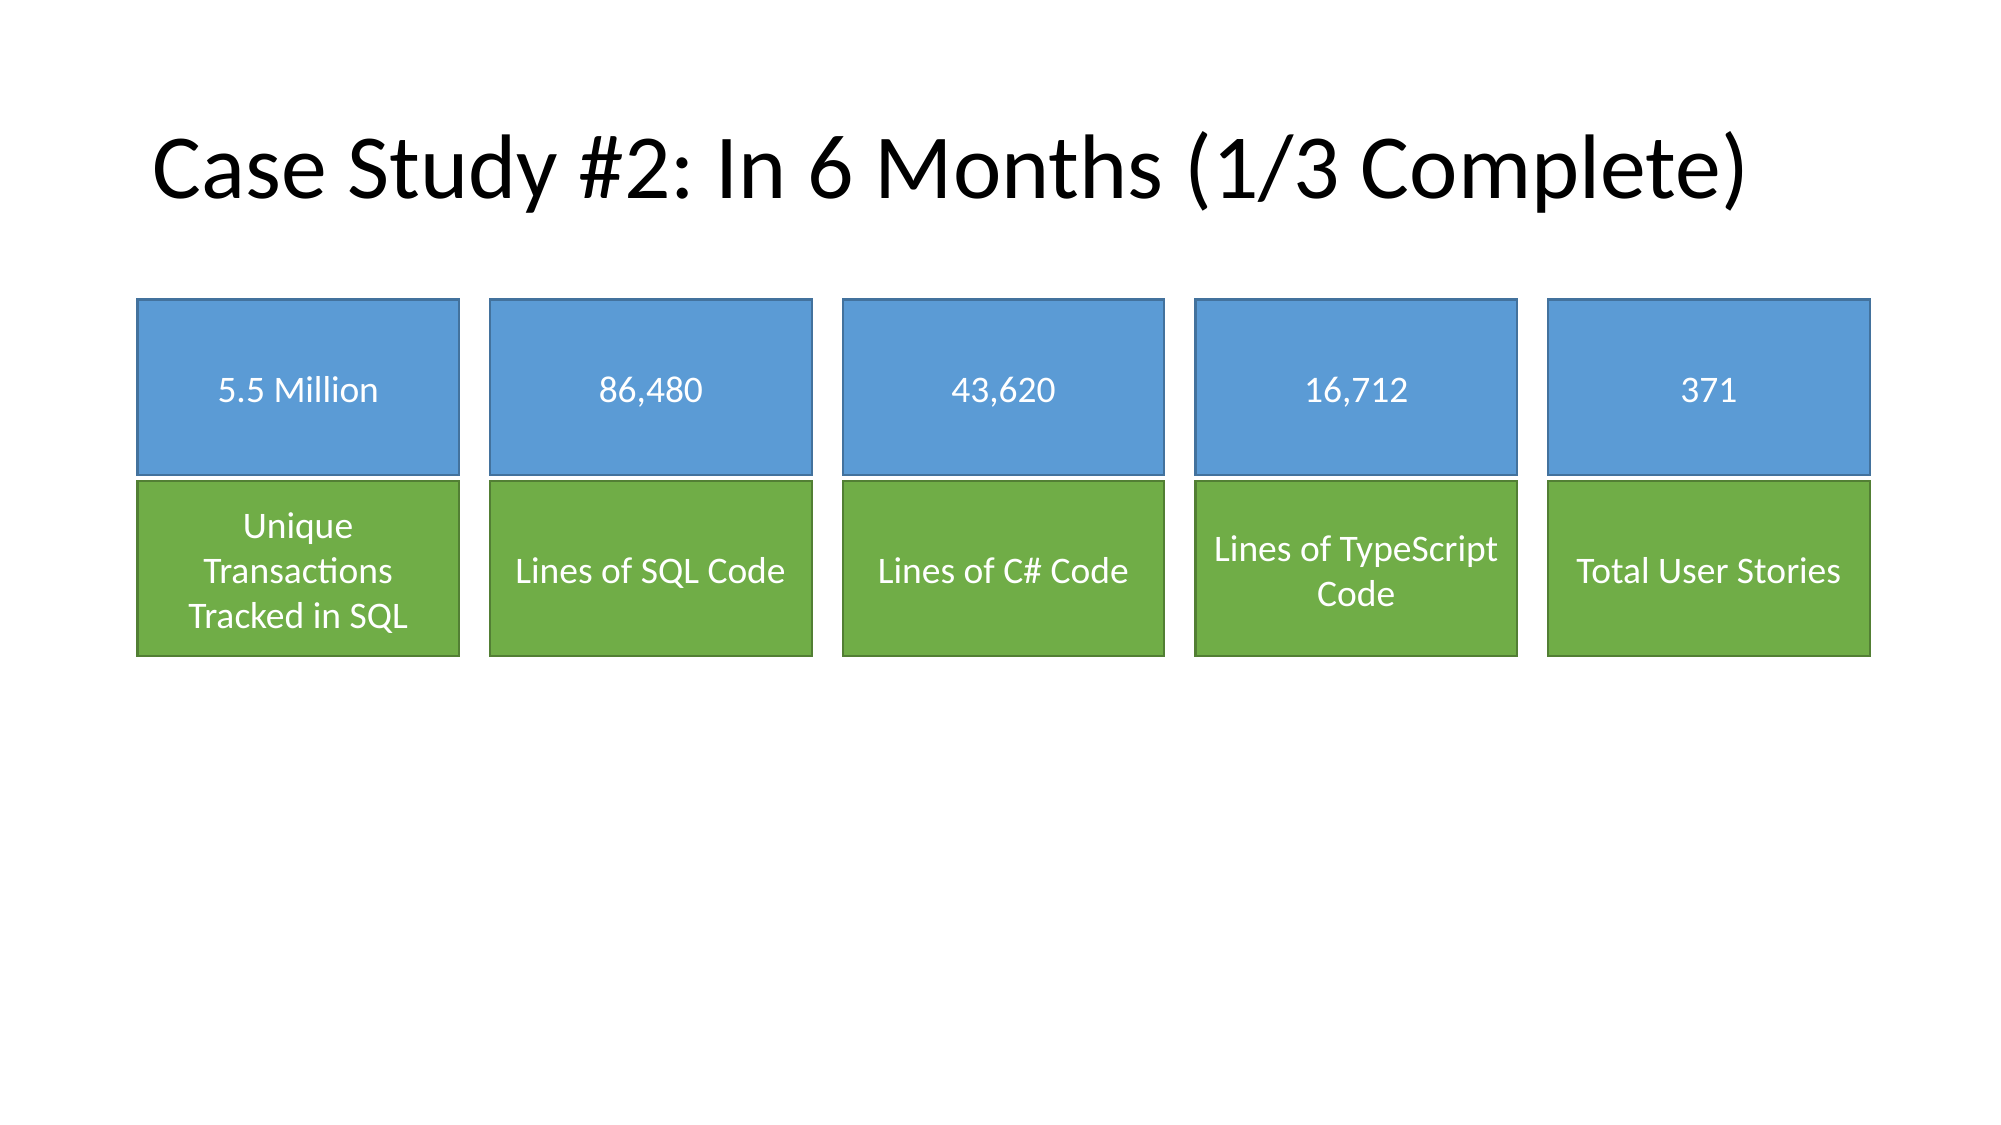

# Case Study #2: In 6 Months (1/3 Complete)
5.5 Million
86,480
43,620
16,712
371
Unique Transactions Tracked in SQL
Lines of SQL Code
Lines of C# Code
Lines of TypeScript Code
Total User Stories